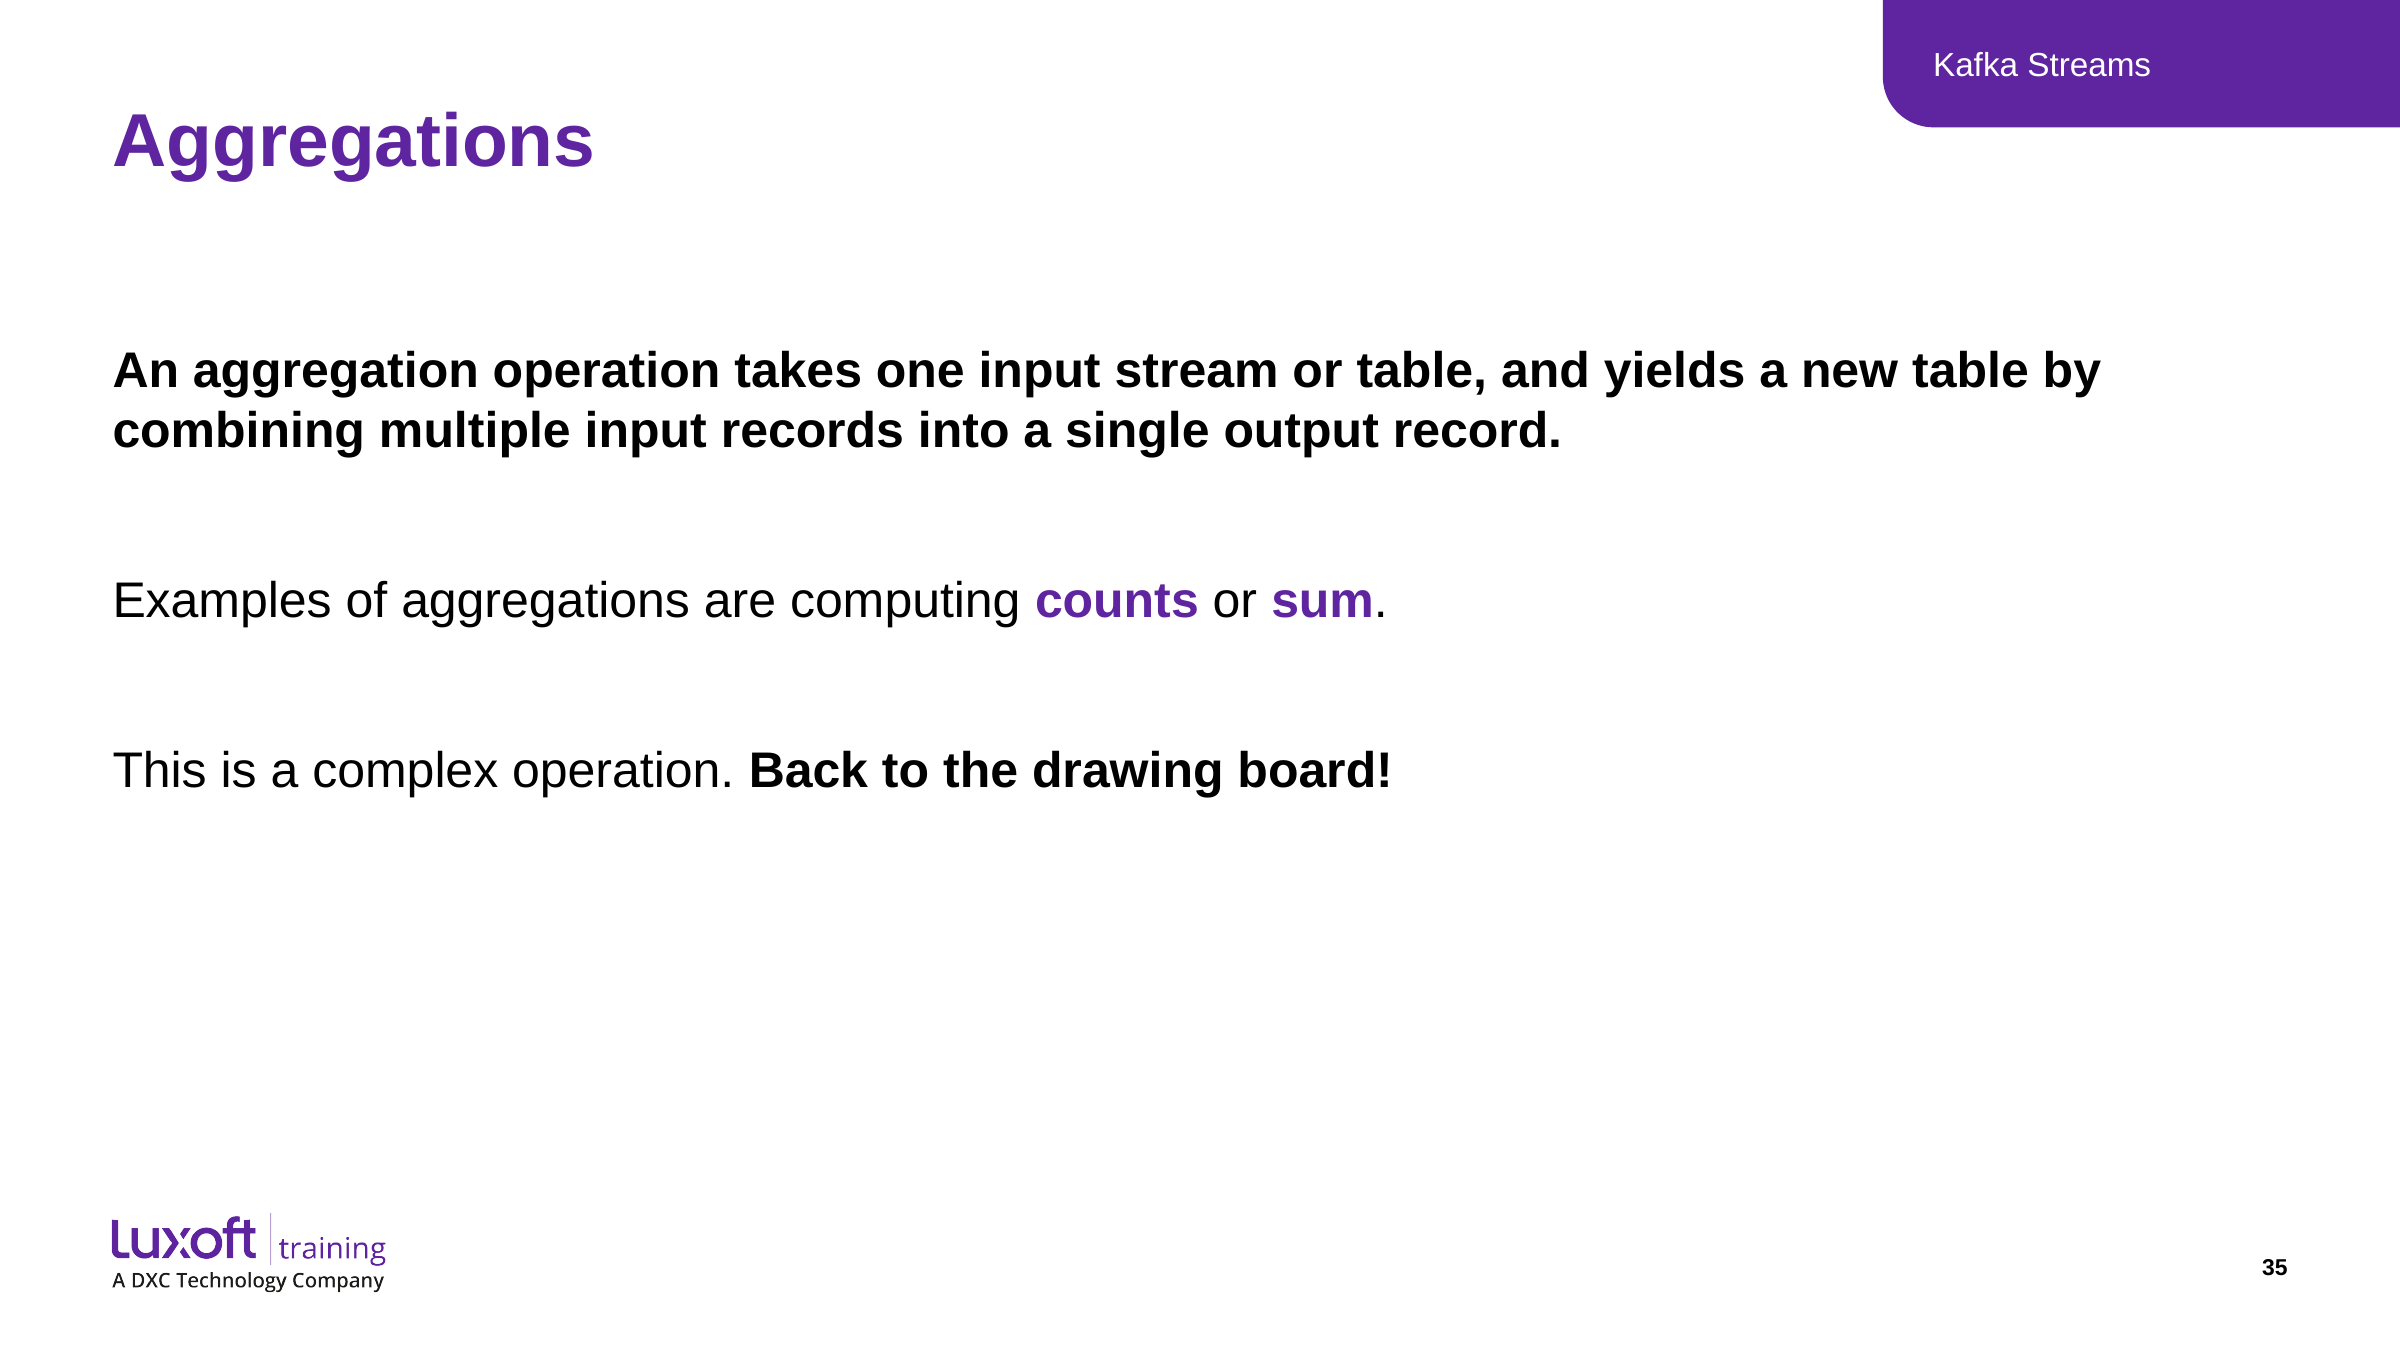

Kafka Streams
# Aggregations
An aggregation operation takes one input stream or table, and yields a new table by combining multiple input records into a single output record.

Examples of aggregations are computing counts or sum.

This is a complex operation. Back to the drawing board!